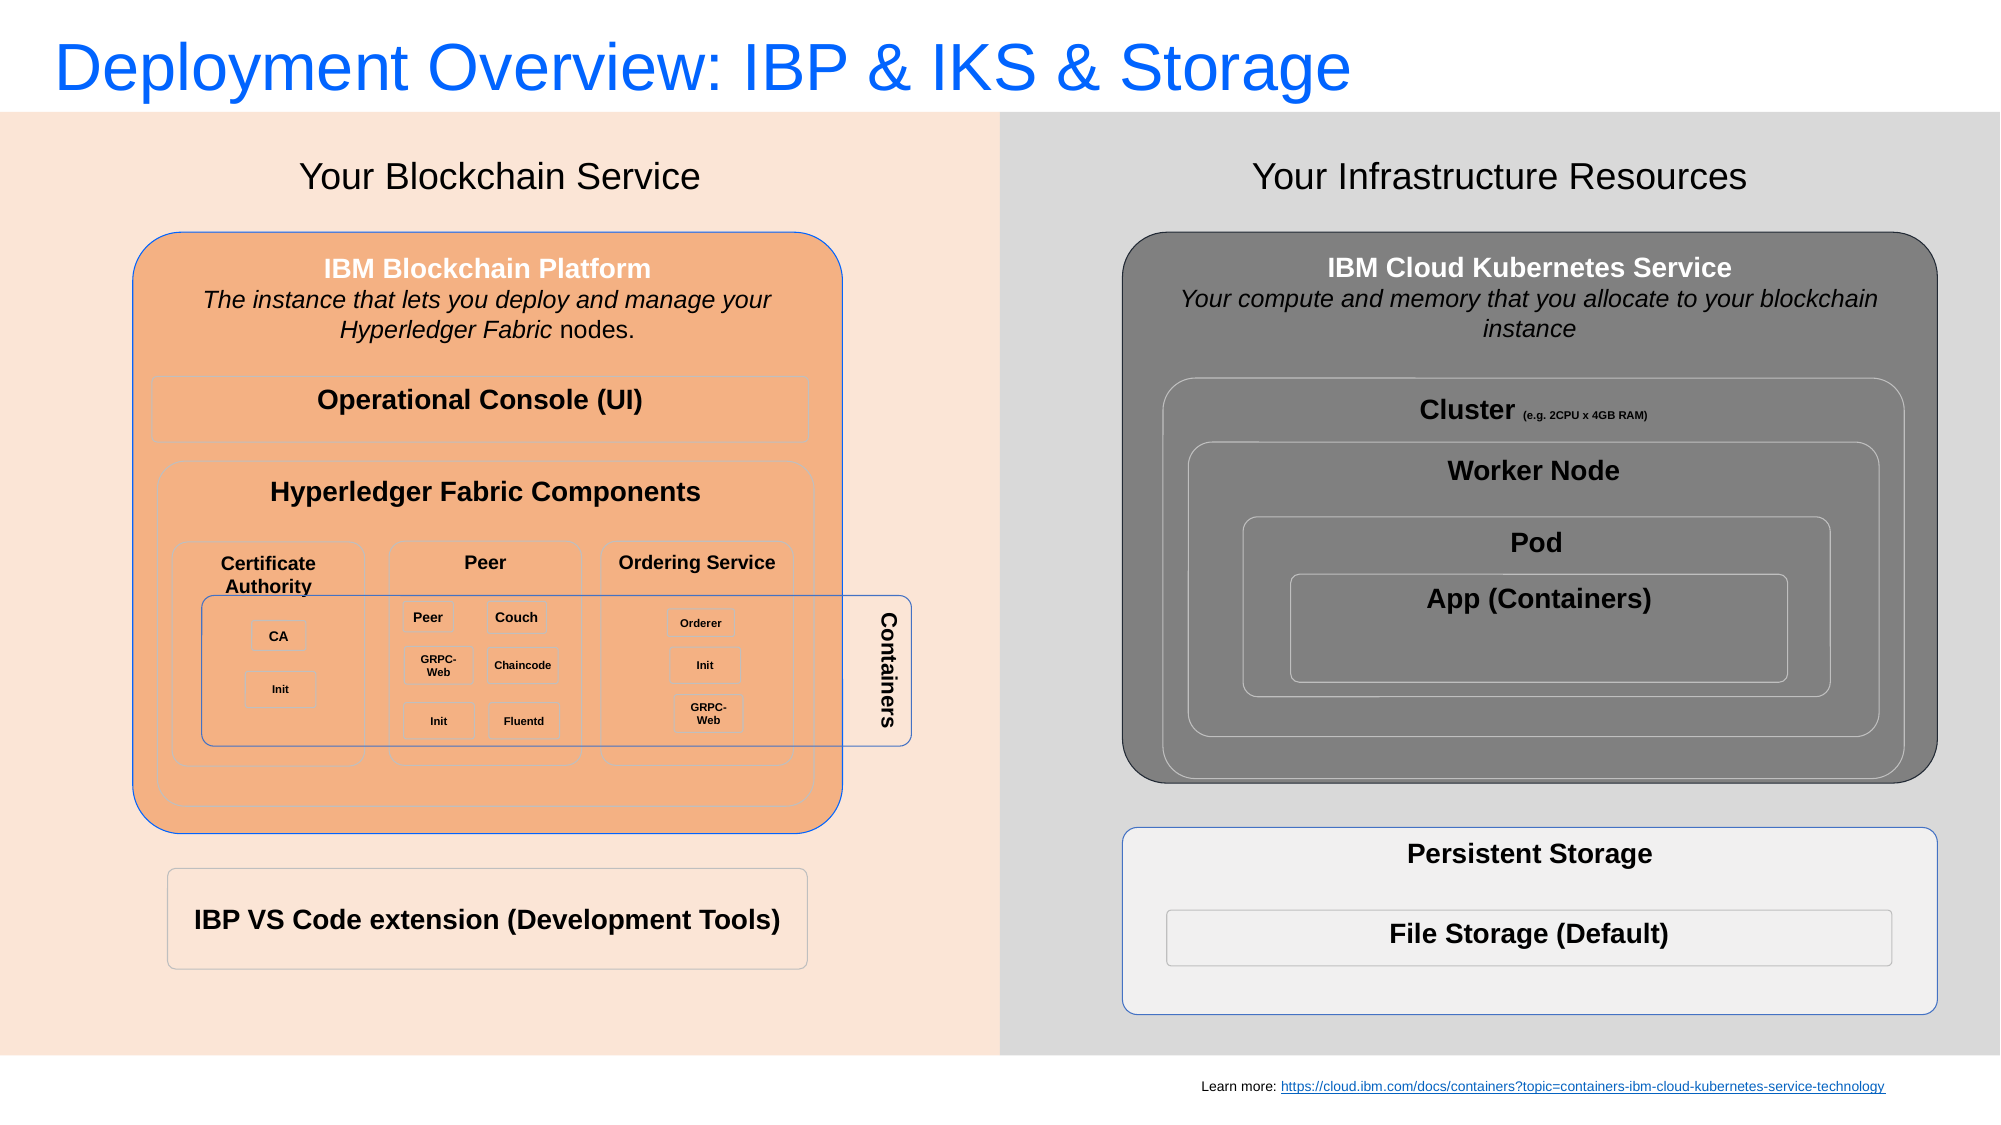

Deployment Overview: IBP & IKS & Storage
Your Blockchain Service

Your Infrastructure Resources

IBM Blockchain Platform
The instance that lets you deploy and manage your Hyperledger Fabric nodes.
IBM Cloud Kubernetes Service
Your compute and memory that you allocate to your blockchain instance

Operational Console (UI)
Cluster (e.g. 2CPU x 4GB RAM)
Worker Node
Hyperledger Fabric Components
Pod
Peer
Ordering Service
Certificate Authority
App (Containers)
Containers
Couch
Peer
Orderer
CA
GRPC-Web
Init
Chaincode
Init
GRPC-Web
Init
Fluentd
Persistent Storage
IBP VS Code extension (Development Tools)
File Storage (Default)
Learn more: https://cloud.ibm.com/docs/containers?topic=containers-ibm-cloud-kubernetes-service-technology